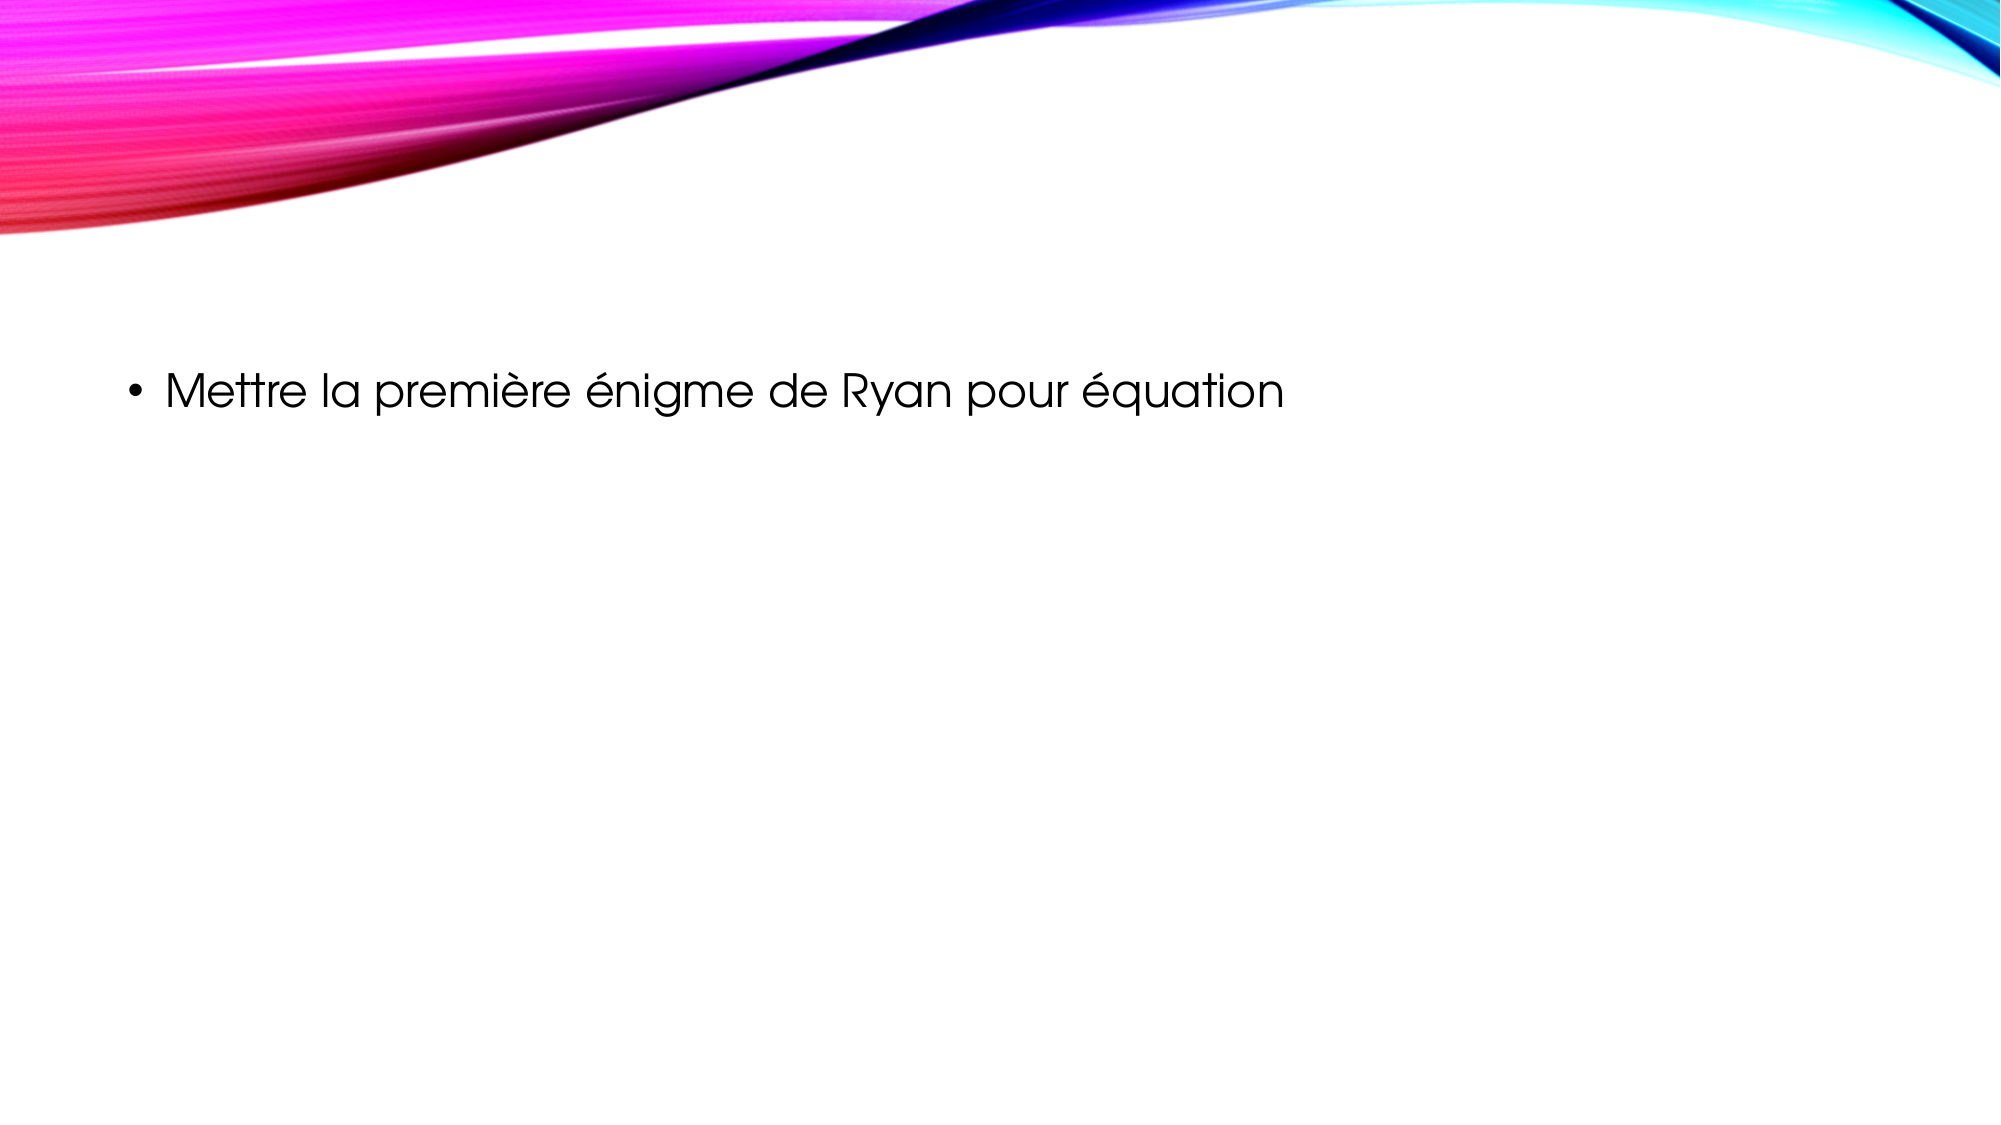

#
Mettre la première énigme de Ryan pour équation